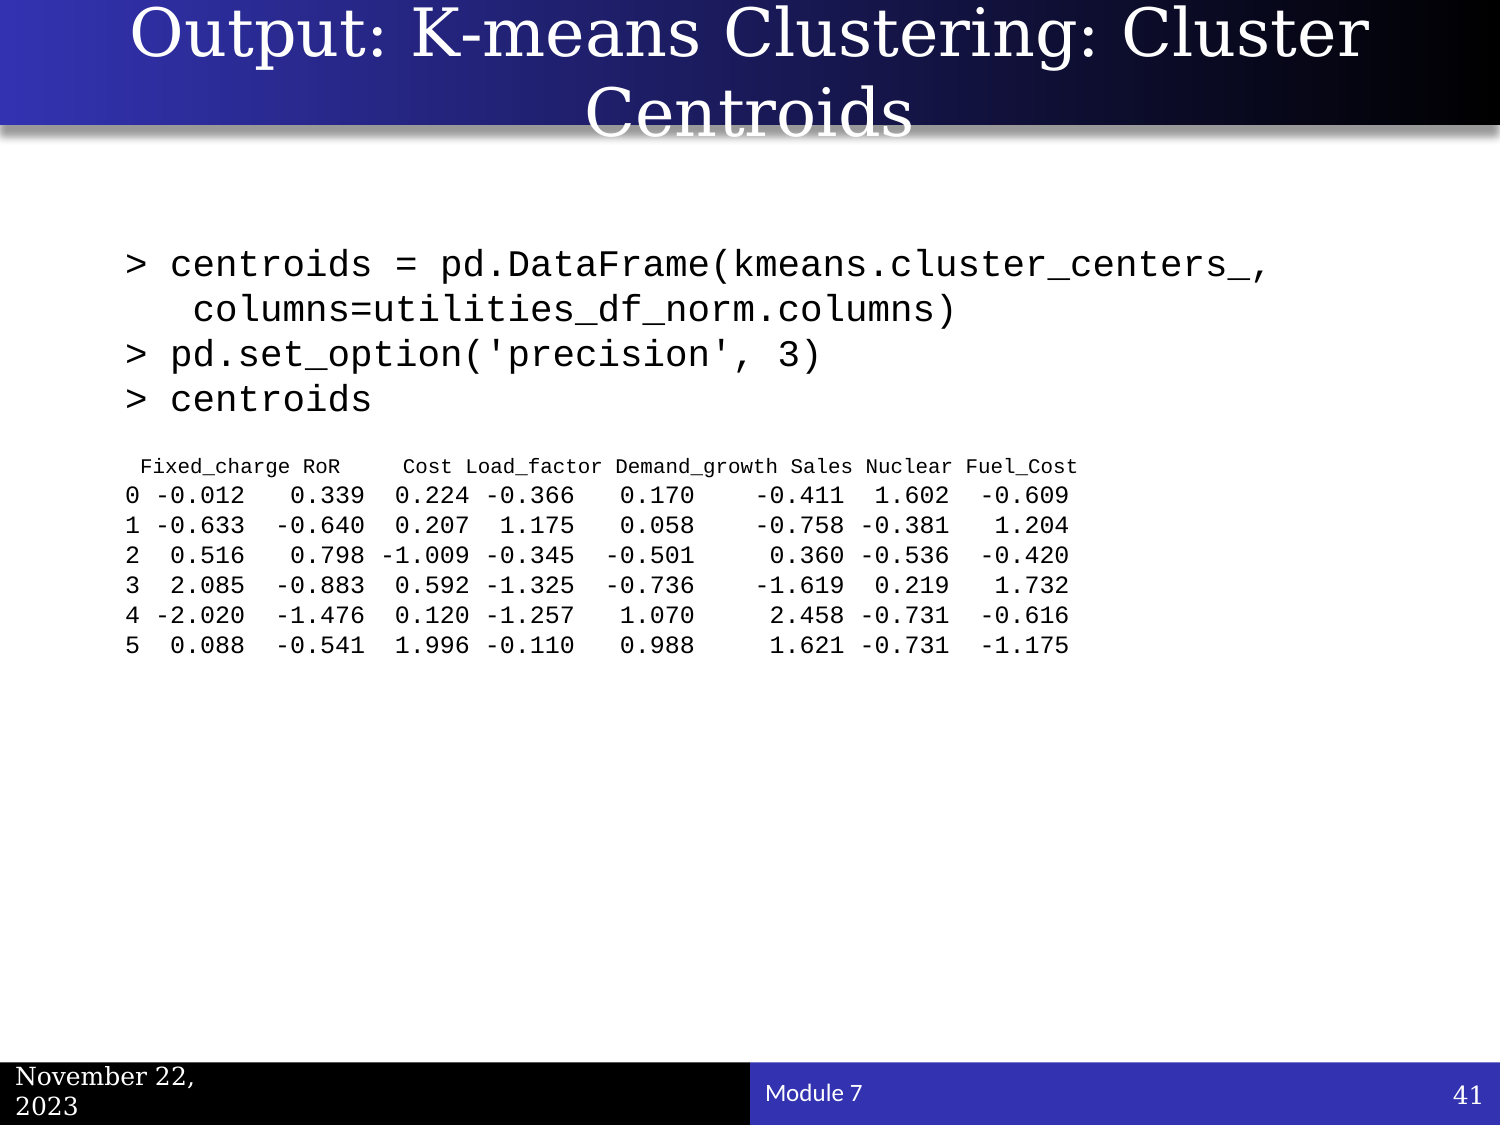

# Output: K-means Clustering: Cluster Centroids
> centroids = pd.DataFrame(kmeans.cluster_centers_,
   columns=utilities_df_norm.columns)
> pd.set_option('precision', 3)
> centroids

 Fixed_charge RoR     Cost Load_factor Demand_growth Sales Nuclear Fuel_Cost
0 -0.012   0.339  0.224 -0.366   0.170    -0.411  1.602  -0.609
1 -0.633  -0.640  0.207  1.175   0.058    -0.758 -0.381   1.204
2  0.516   0.798 -1.009 -0.345  -0.501     0.360 -0.536  -0.420
3  2.085  -0.883  0.592 -1.325  -0.736    -1.619  0.219   1.732
4 -2.020  -1.476  0.120 -1.257   1.070     2.458 -0.731  -0.616
5  0.088  -0.541  1.996 -0.110   0.988     1.621 -0.731  -1.175

November 22, 2023
41
Module 7